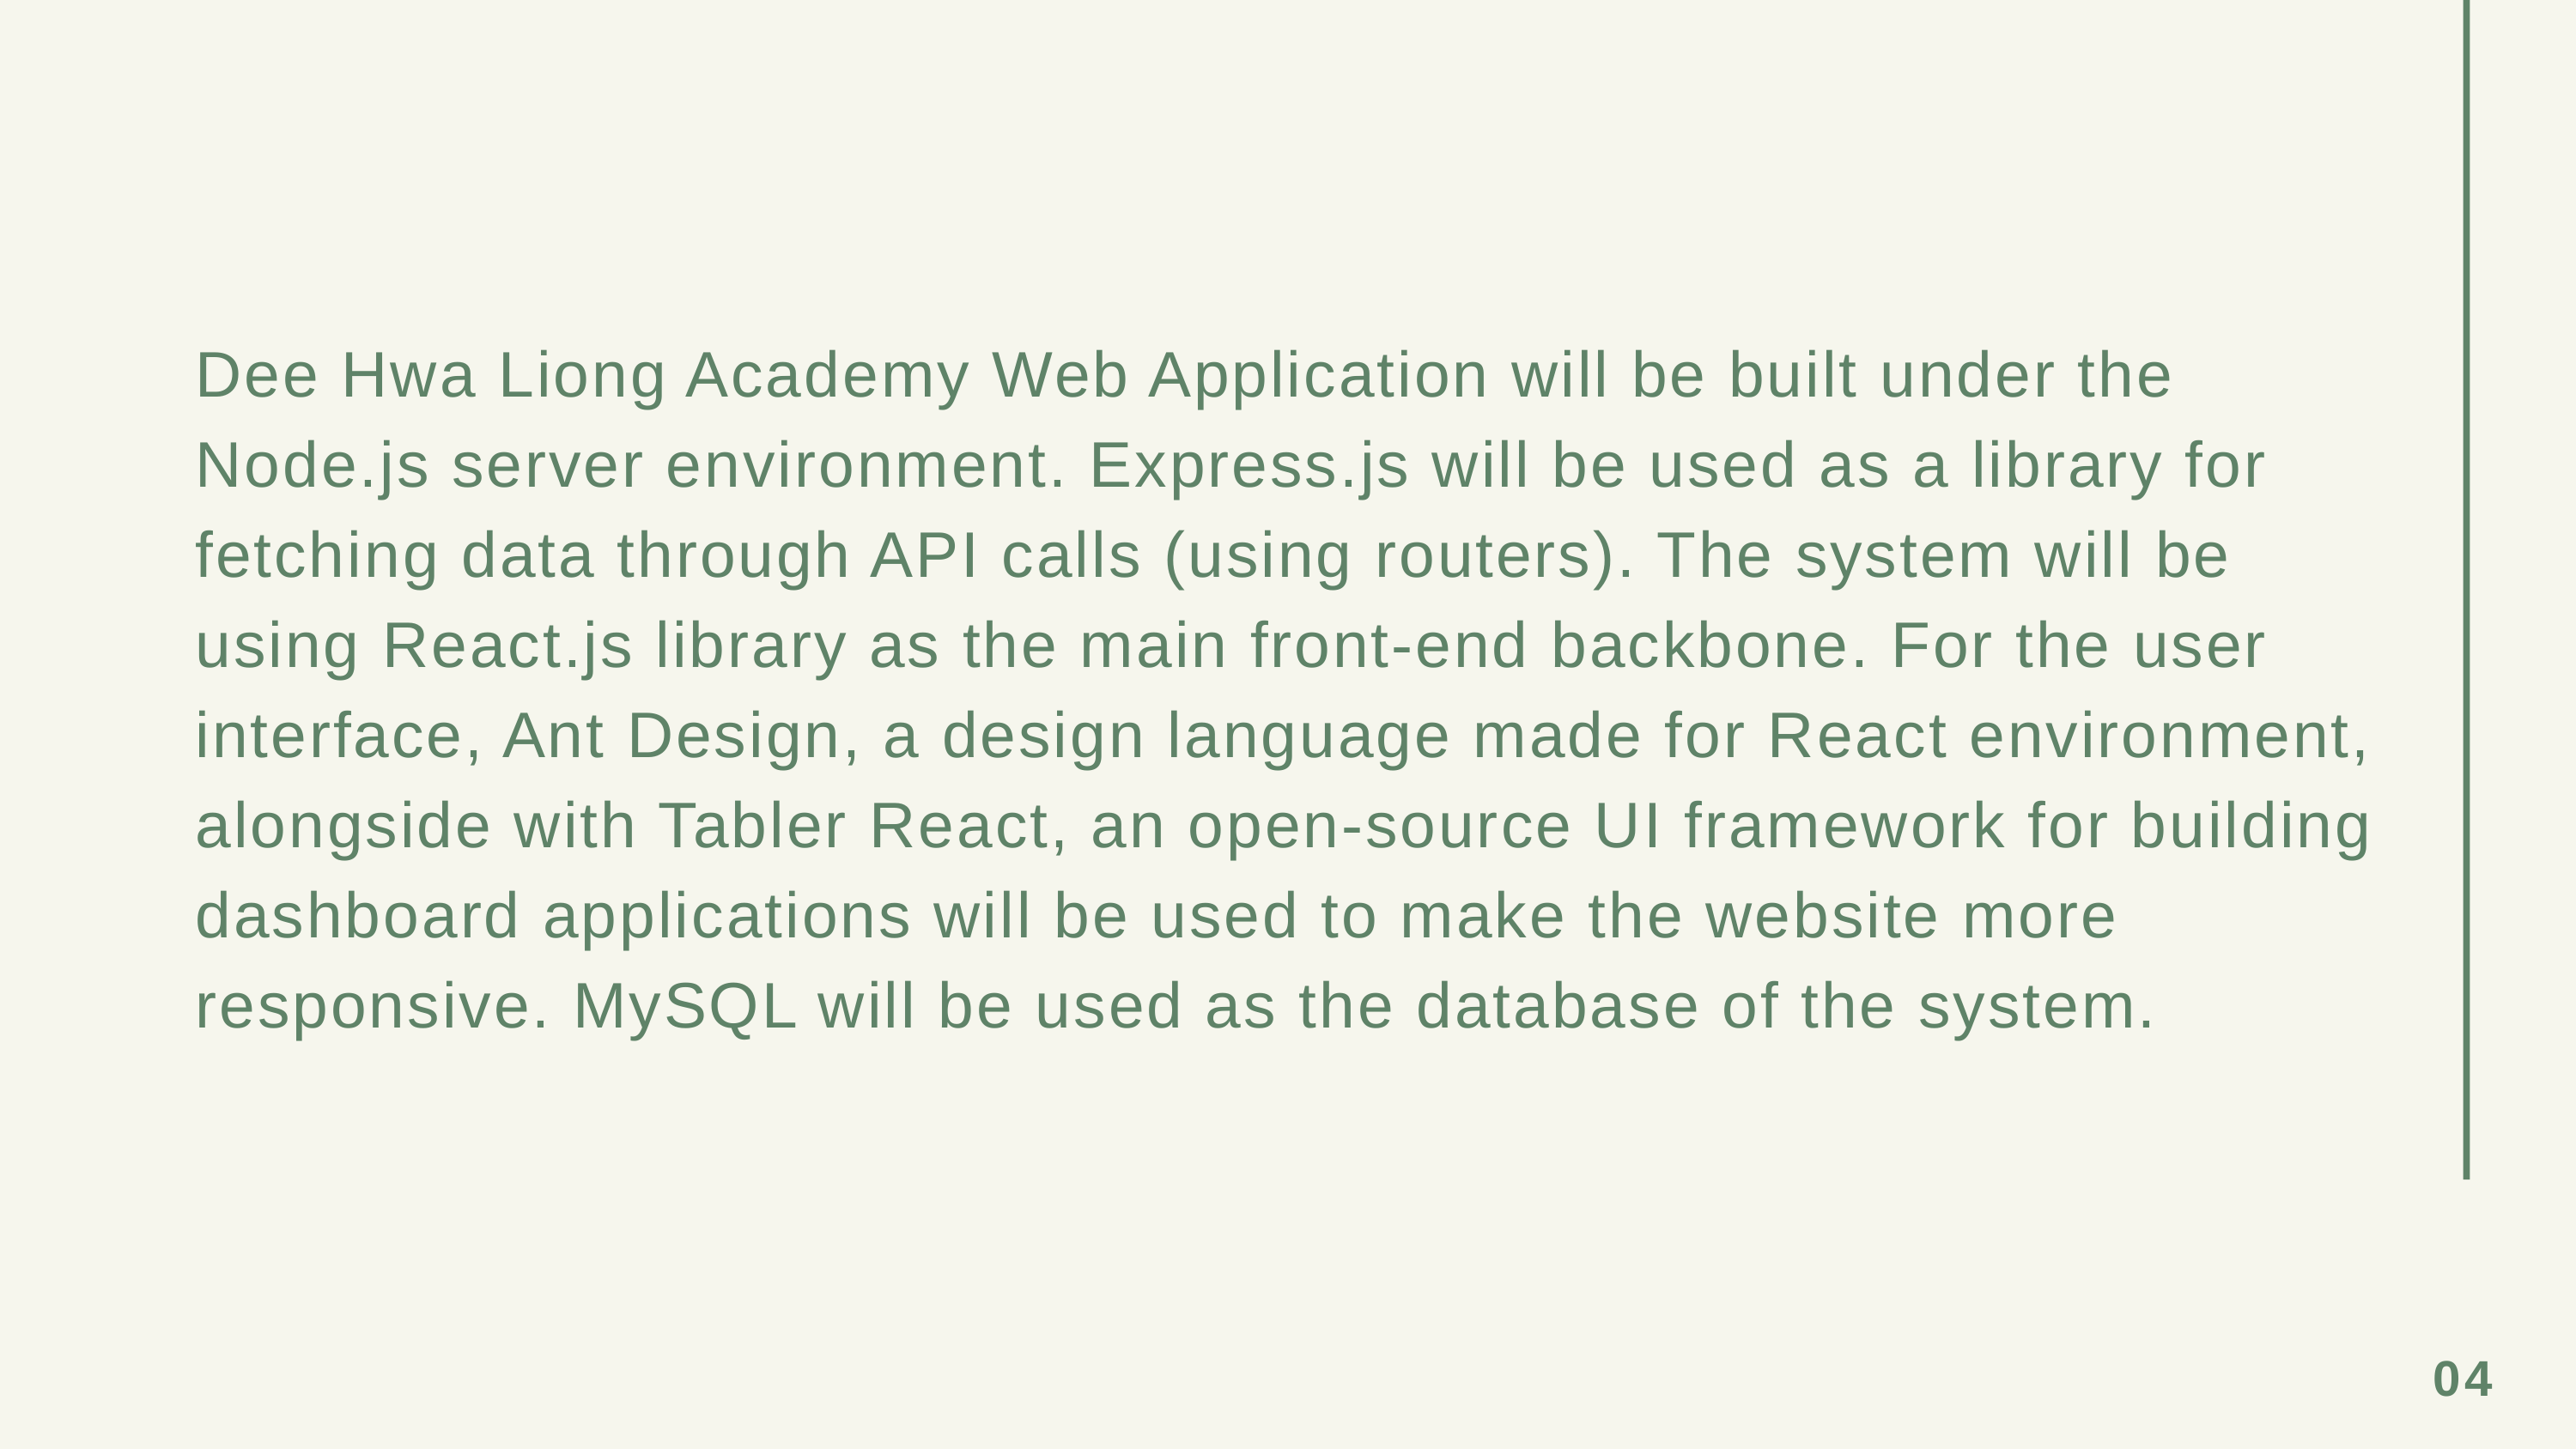

04
Dee Hwa Liong Academy Web Application will be built under the Node.js server environment. Express.js will be used as a library for fetching data through API calls (using routers). The system will be using React.js library as the main front-end backbone. For the user interface, Ant Design, a design language made for React environment, alongside with Tabler React, an open-source UI framework for building dashboard applications will be used to make the website more responsive. MySQL will be used as the database of the system.
SDCC • 2020